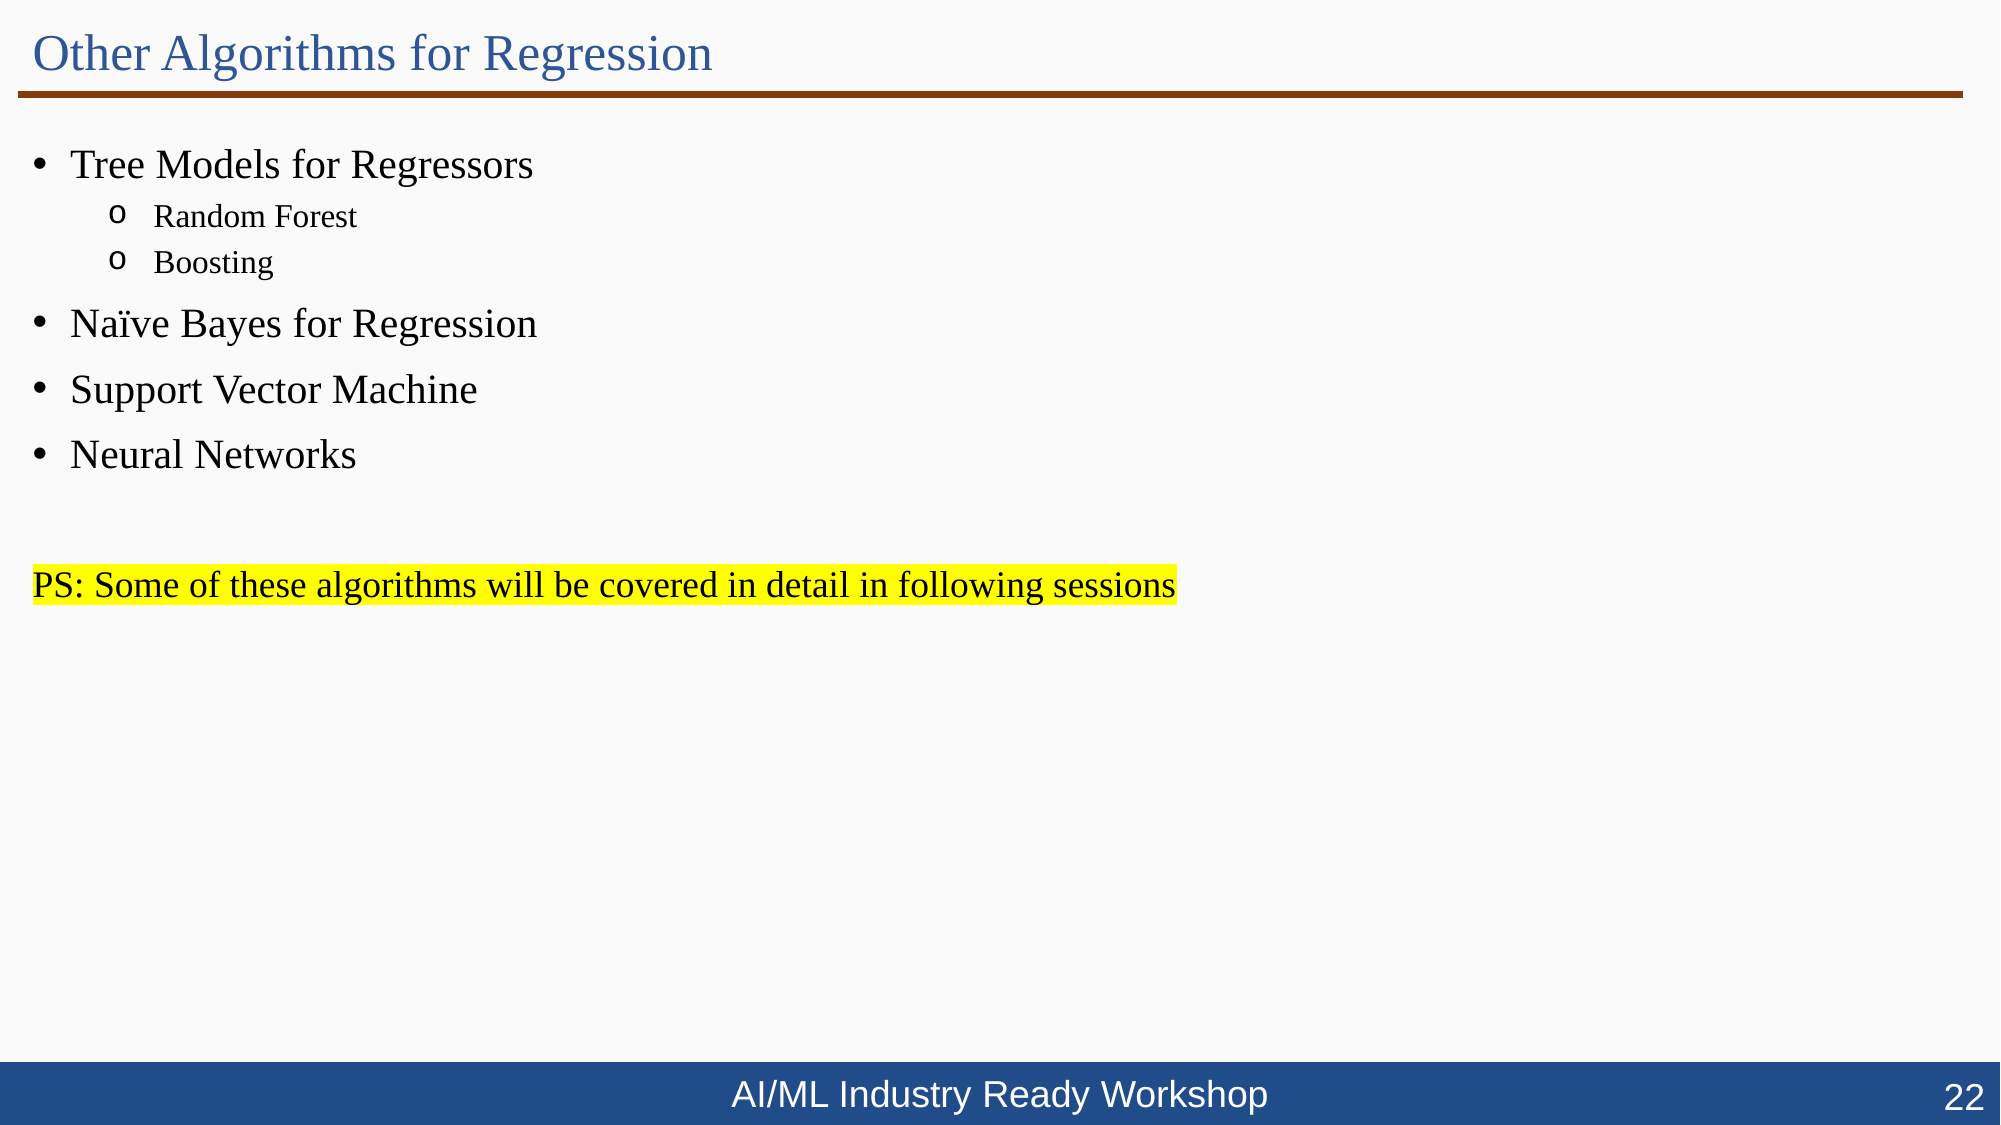

# Other Algorithms for Regression
Tree Models for Regressors
 Random Forest
 Boosting
Naïve Bayes for Regression
Support Vector Machine
Neural Networks

PS: Some of these algorithms will be covered in detail in following sessions